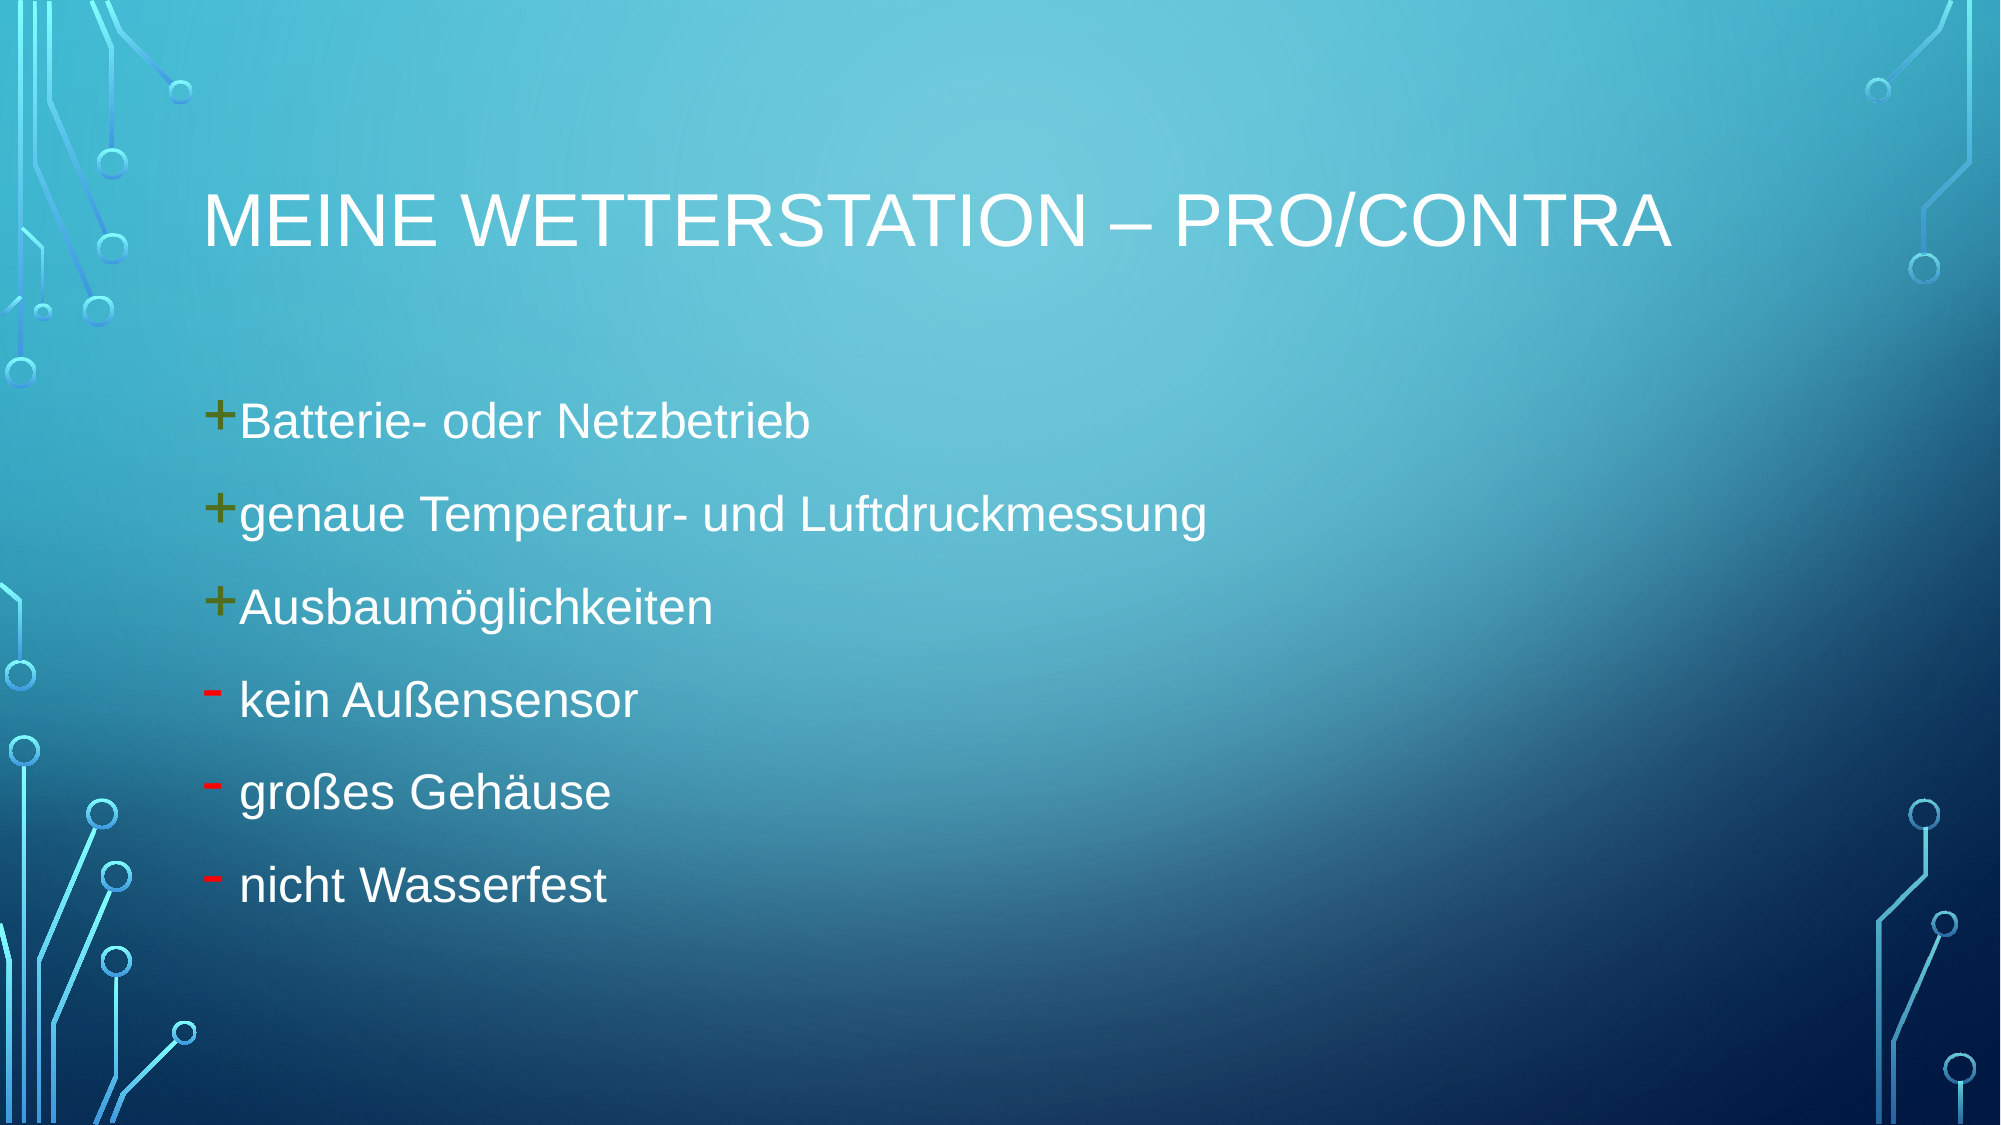

# Meine Wetterstation – Pro/Contra
Batterie- oder Netzbetrieb
genaue Temperatur- und Luftdruckmessung
Ausbaumöglichkeiten
kein Außensensor
großes Gehäuse
nicht Wasserfest